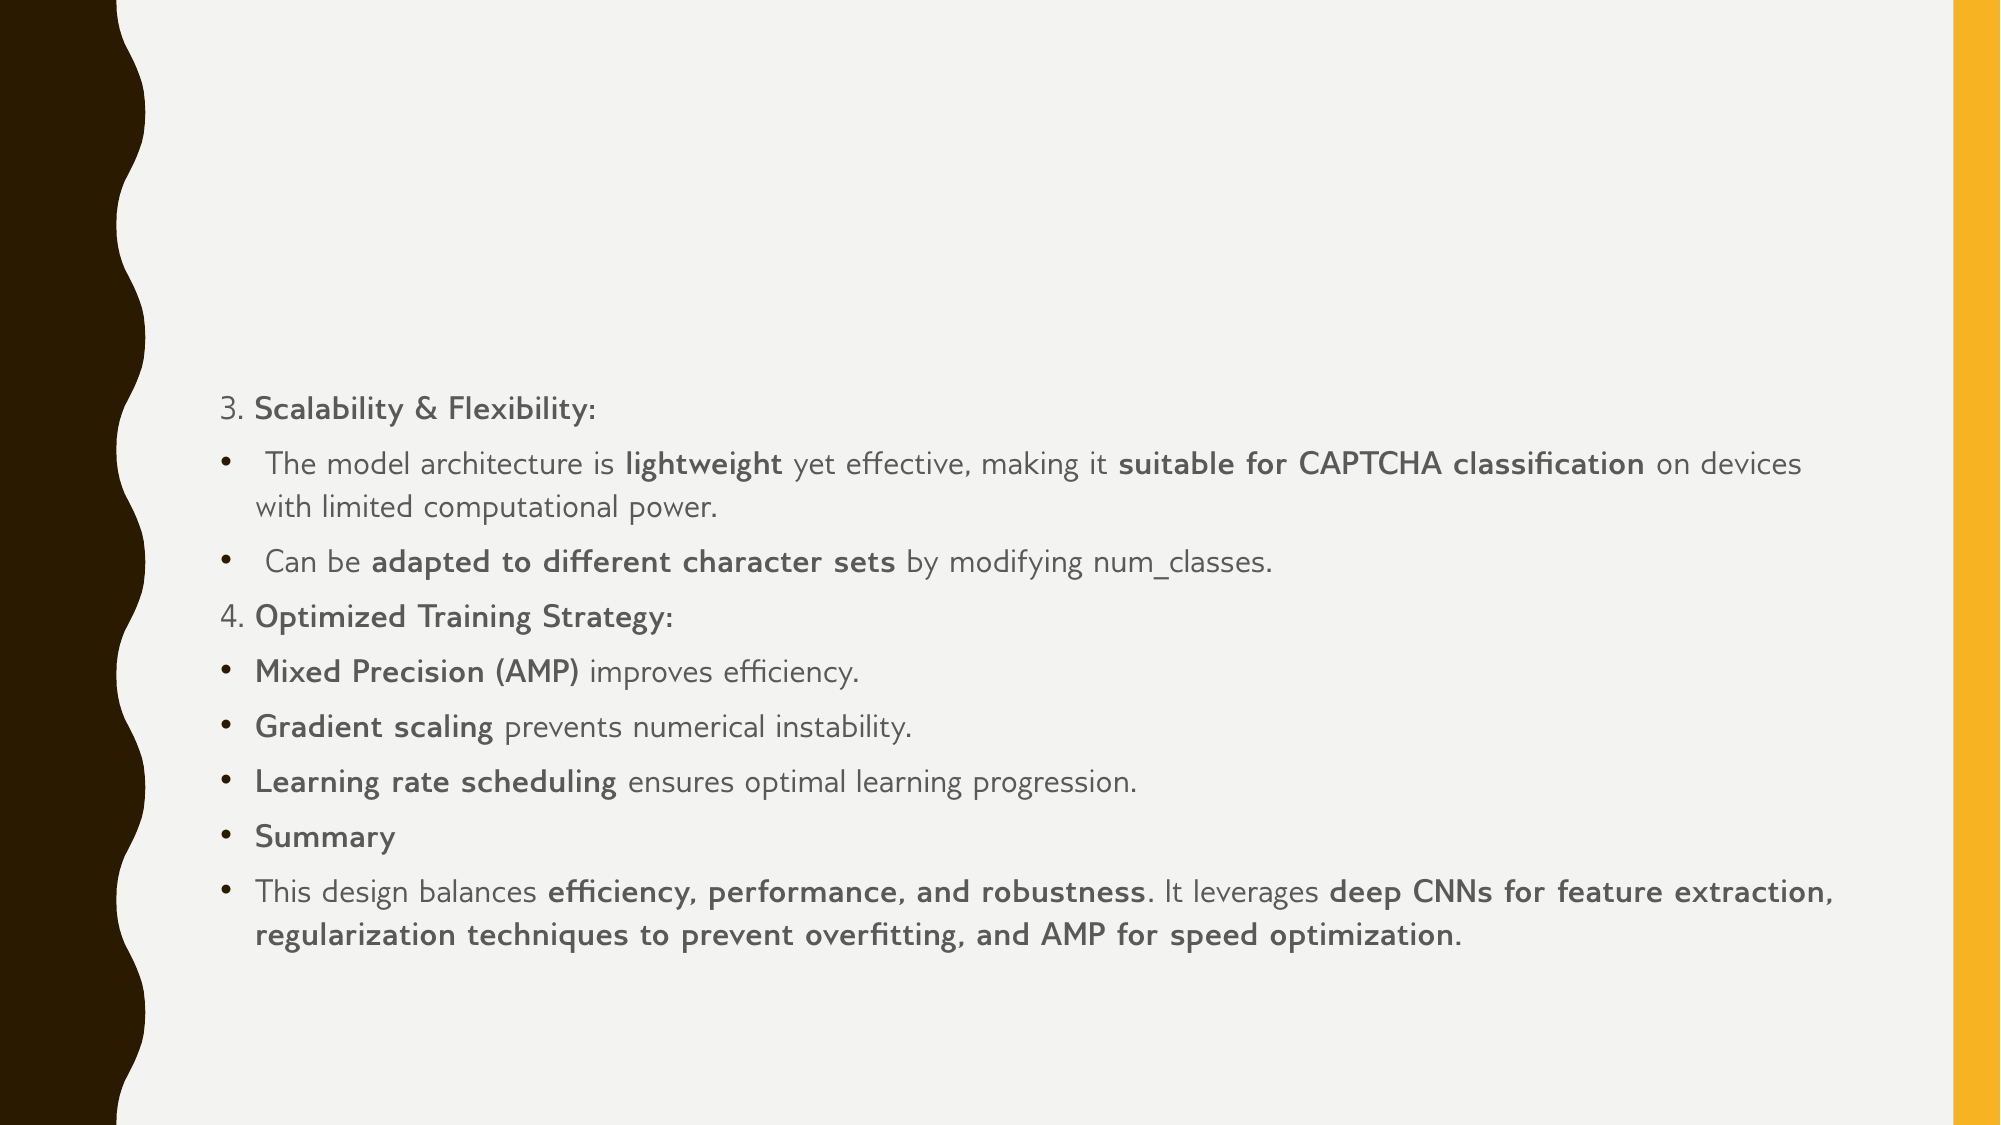

#
3. Scalability & Flexibility:
 The model architecture is lightweight yet effective, making it suitable for CAPTCHA classification on devices with limited computational power.
 Can be adapted to different character sets by modifying num_classes.
4. Optimized Training Strategy:
Mixed Precision (AMP) improves efficiency.
Gradient scaling prevents numerical instability.
Learning rate scheduling ensures optimal learning progression.
Summary
This design balances efficiency, performance, and robustness. It leverages deep CNNs for feature extraction, regularization techniques to prevent overfitting, and AMP for speed optimization.